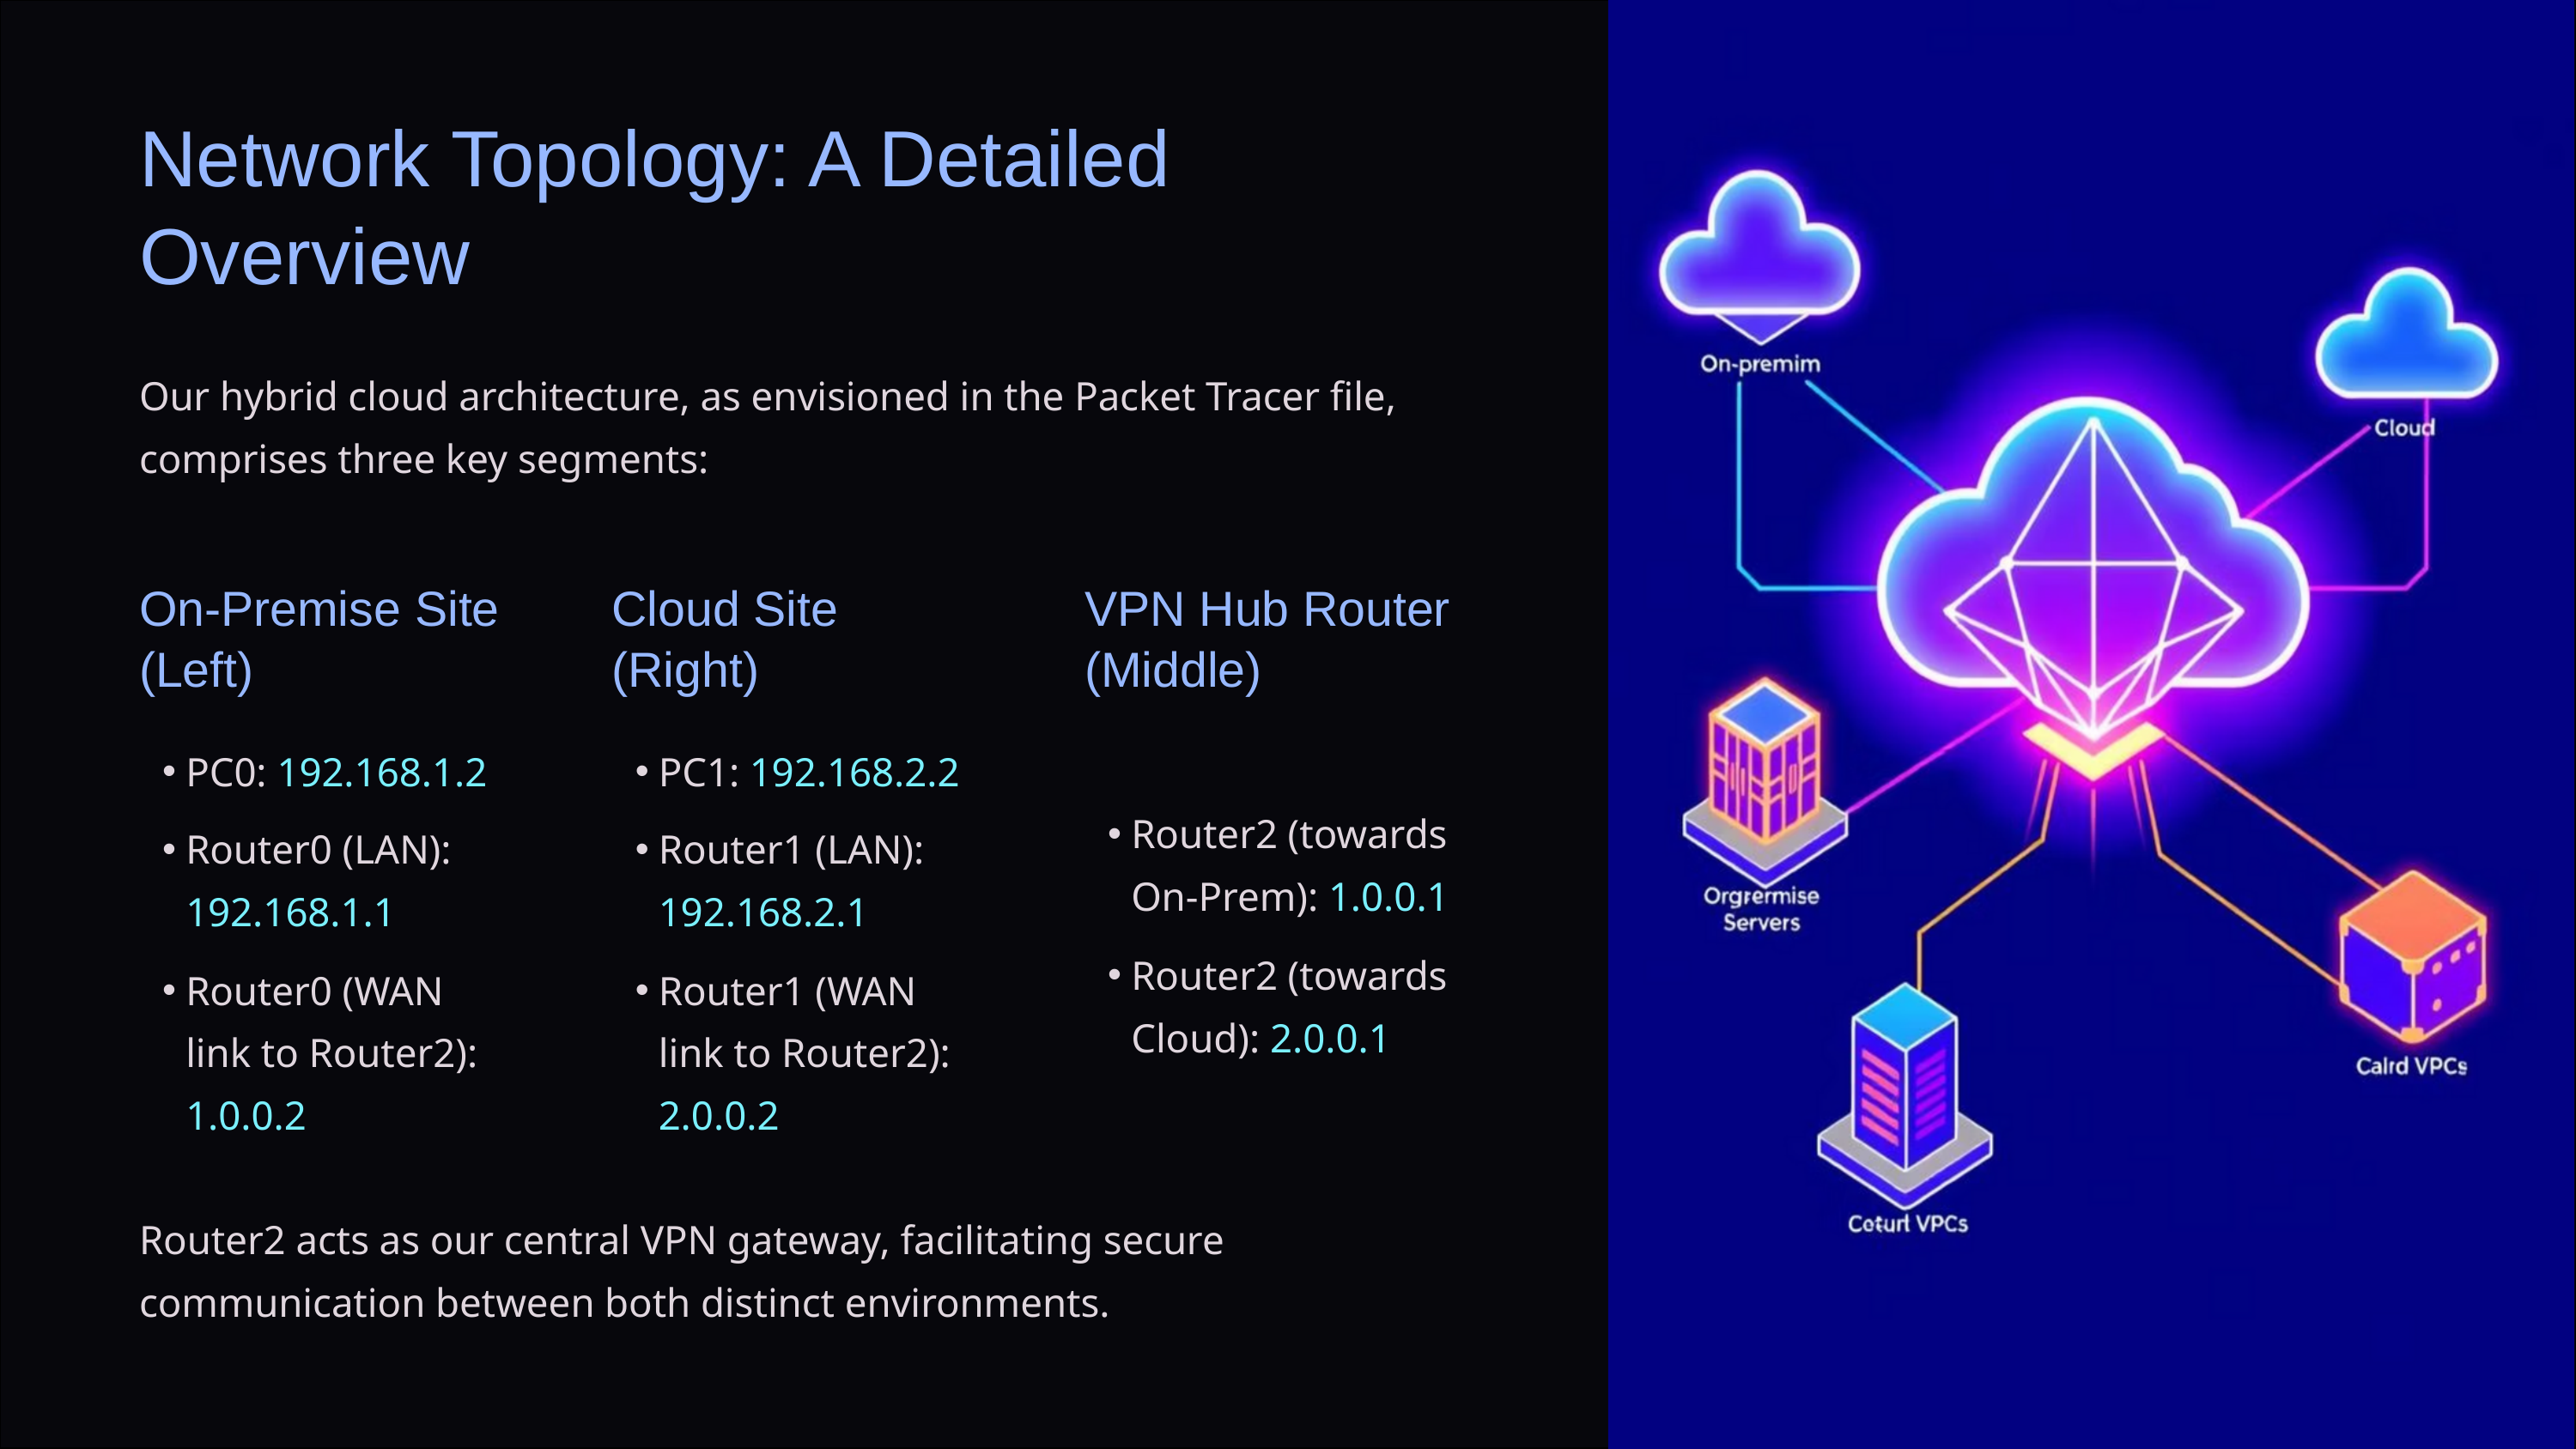

Network Topology: A Detailed Overview
Our hybrid cloud architecture, as envisioned in the Packet Tracer file, comprises three key segments:
On-Premise Site (Left)
Cloud Site (Right)
VPN Hub Router (Middle)
PC0: 192.168.1.2
PC1: 192.168.2.2
Router2 (towards On-Prem): 1.0.0.1
Router0 (LAN): 192.168.1.1
Router1 (LAN): 192.168.2.1
Router2 (towards Cloud): 2.0.0.1
Router0 (WAN link to Router2): 1.0.0.2
Router1 (WAN link to Router2): 2.0.0.2
Router2 acts as our central VPN gateway, facilitating secure communication between both distinct environments.